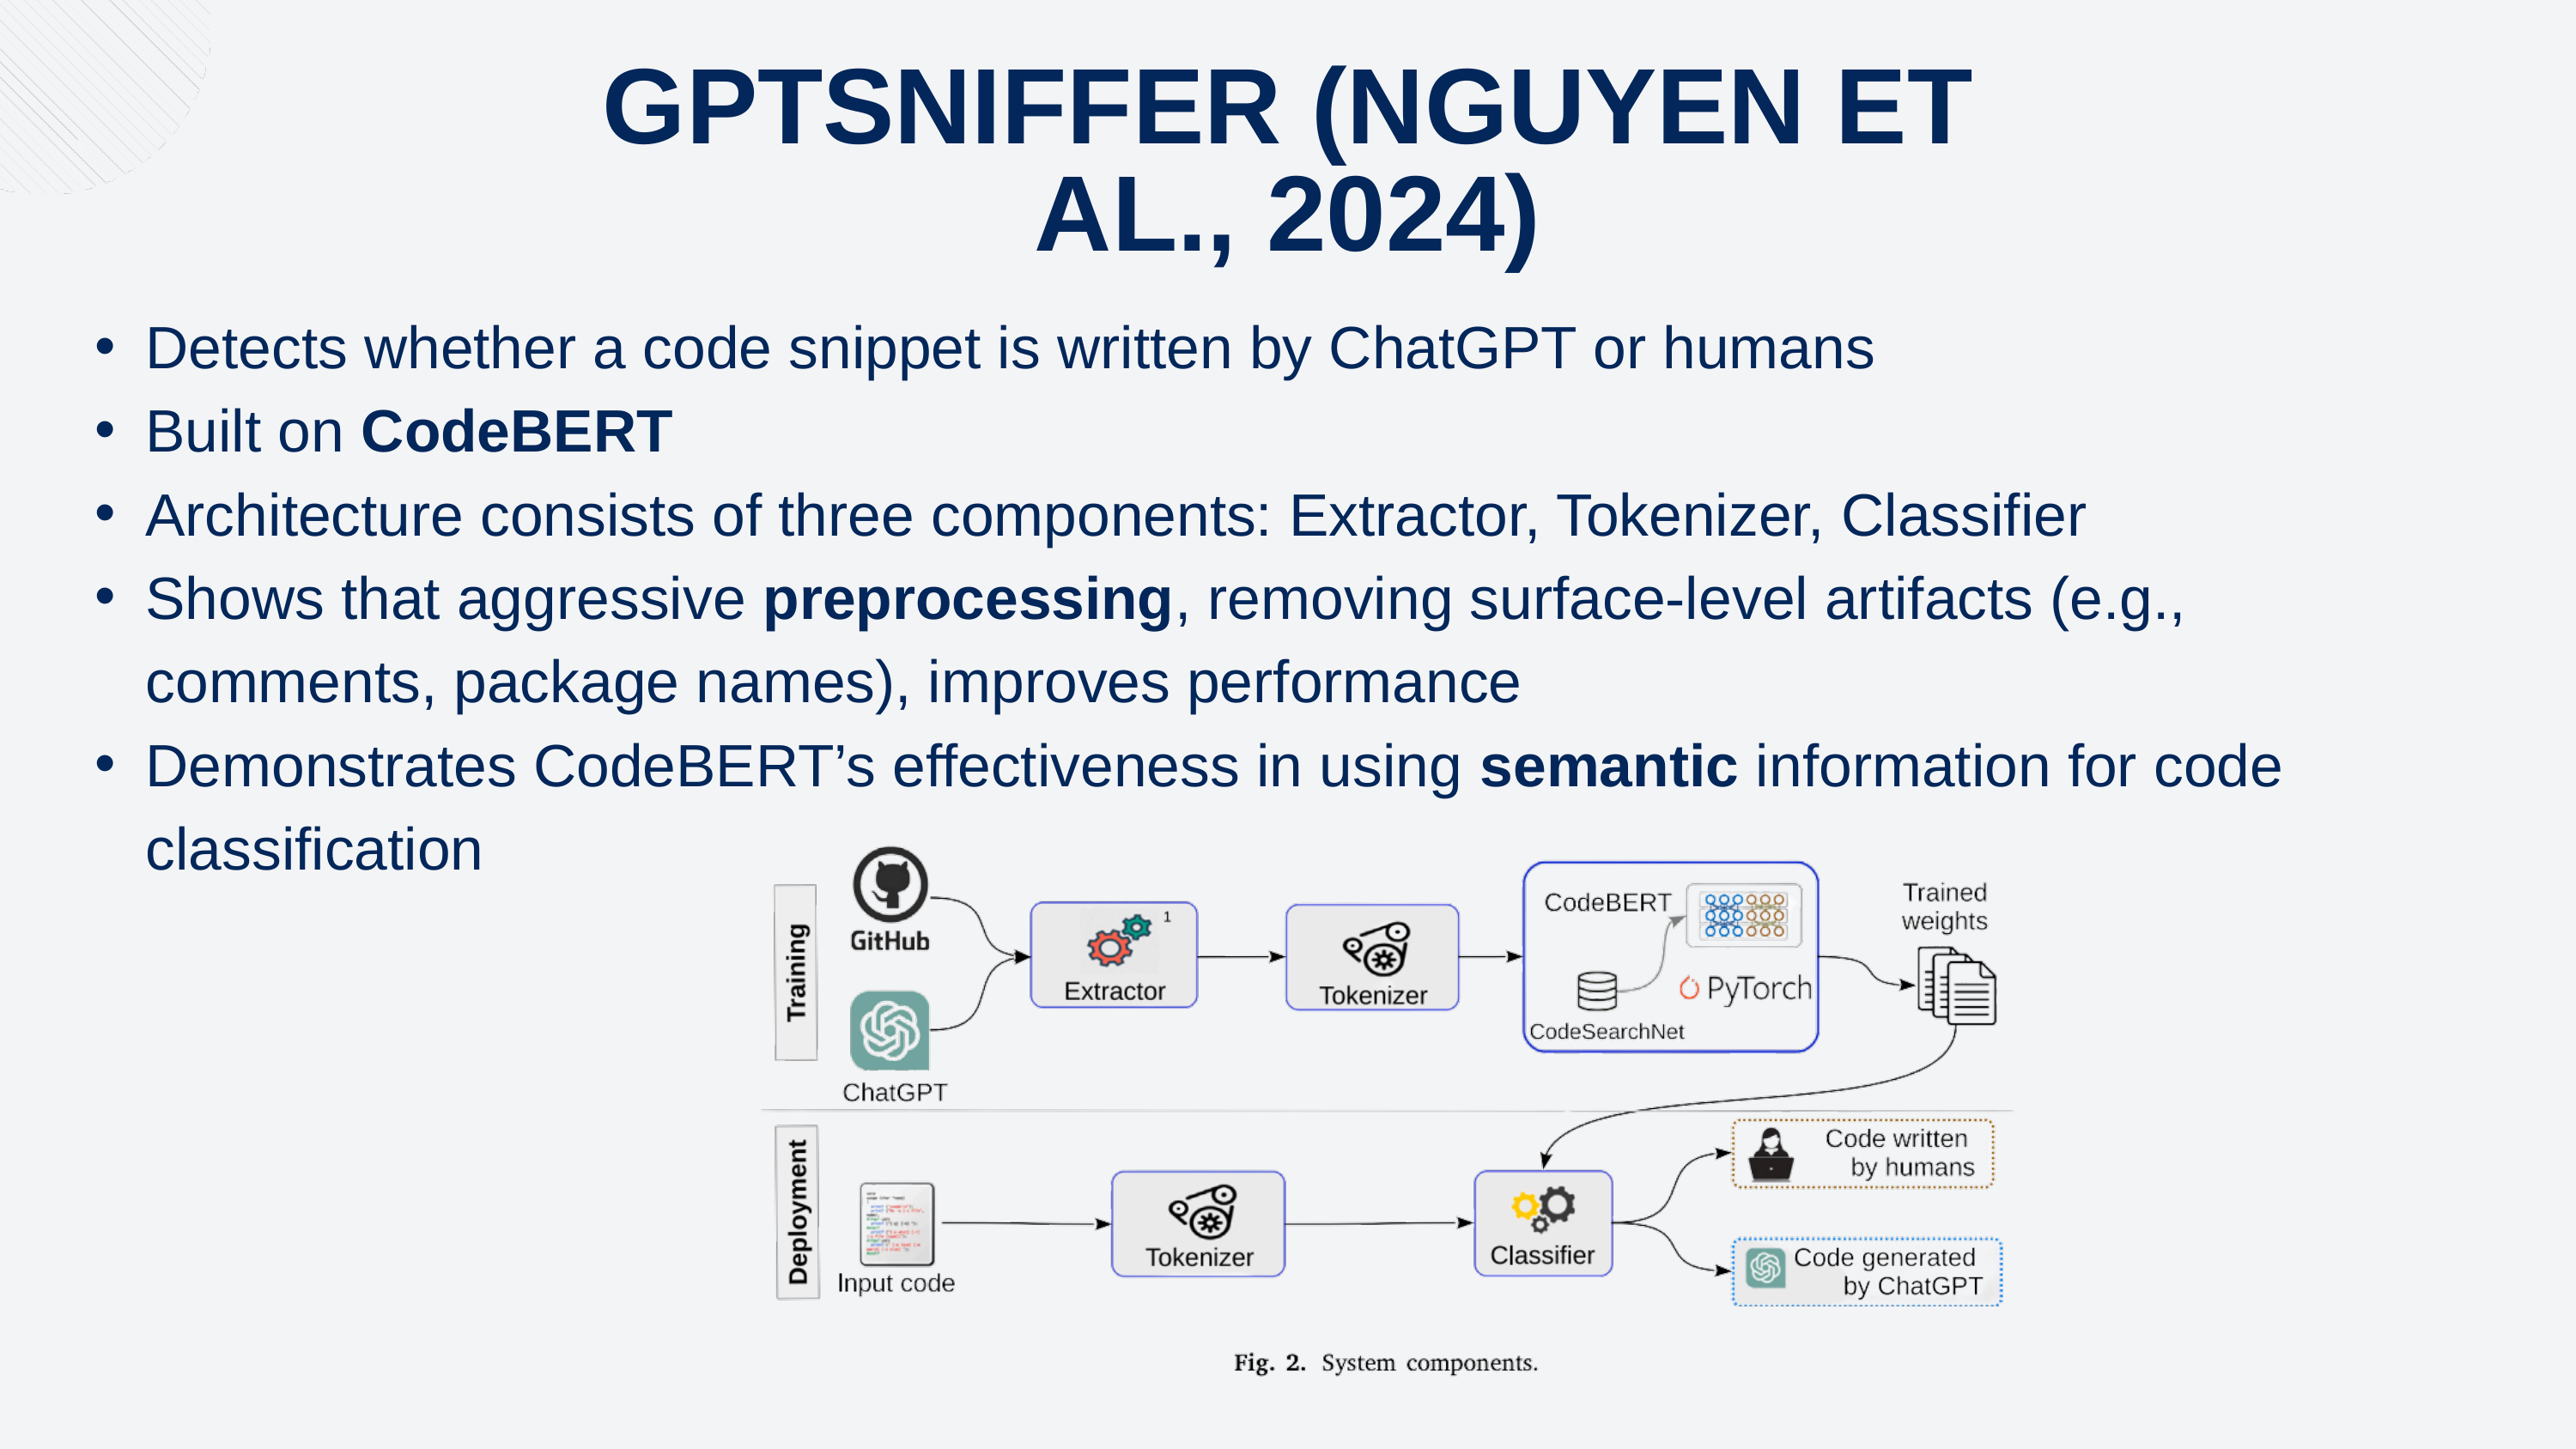

GPTSNIFFER (NGUYEN ET AL., 2024)
Detects whether a code snippet is written by ChatGPT or humans
Built on CodeBERT
Architecture consists of three components: Extractor, Tokenizer, Classifier
Shows that aggressive preprocessing, removing surface-level artifacts (e.g., comments, package names), improves performance
Demonstrates CodeBERT’s effectiveness in using semantic information for code classification